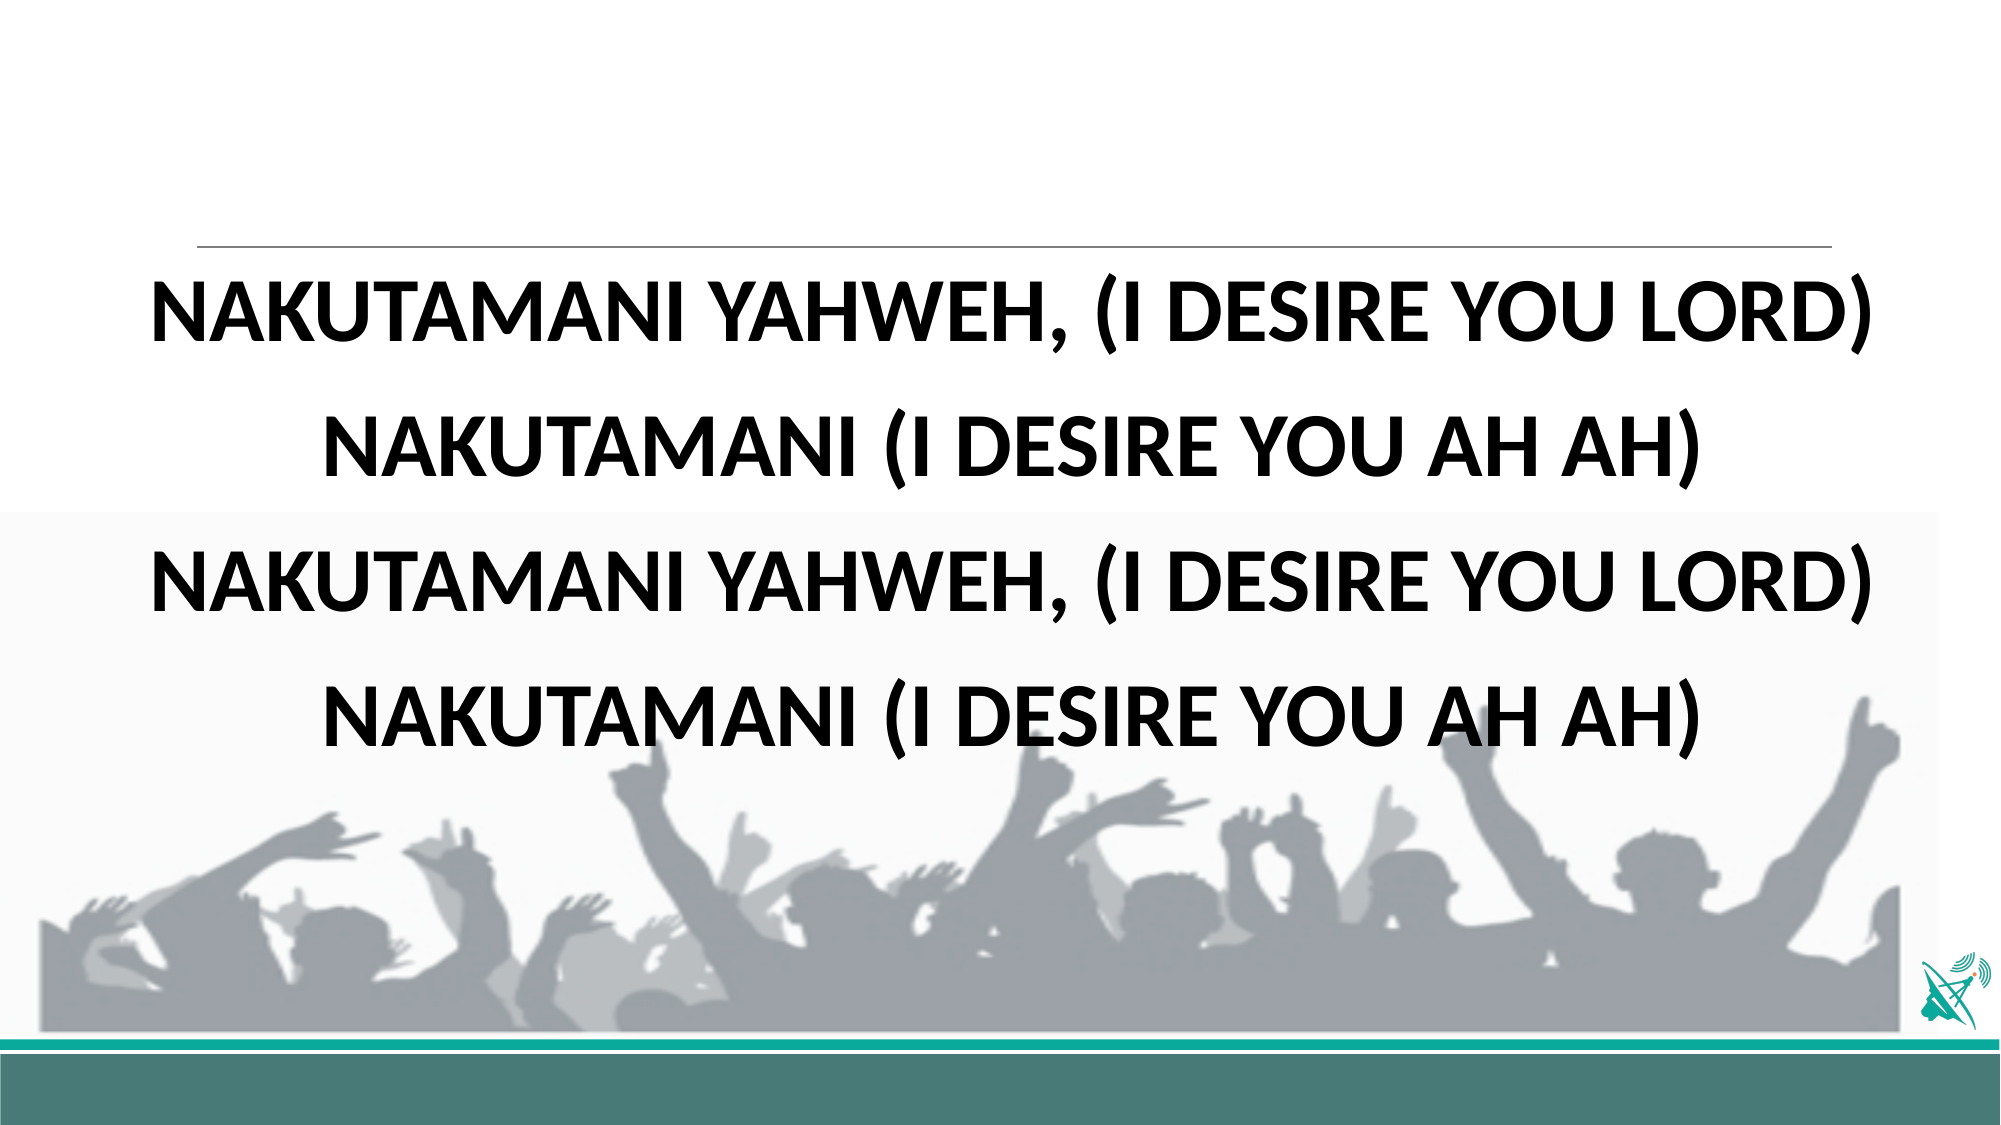

NAKUTAMANI YAHWEH, (I DESIRE YOU LORD)
NAKUTAMANI (I DESIRE YOU AH AH)
NAKUTAMANI YAHWEH, (I DESIRE YOU LORD)
NAKUTAMANI (I DESIRE YOU AH AH)